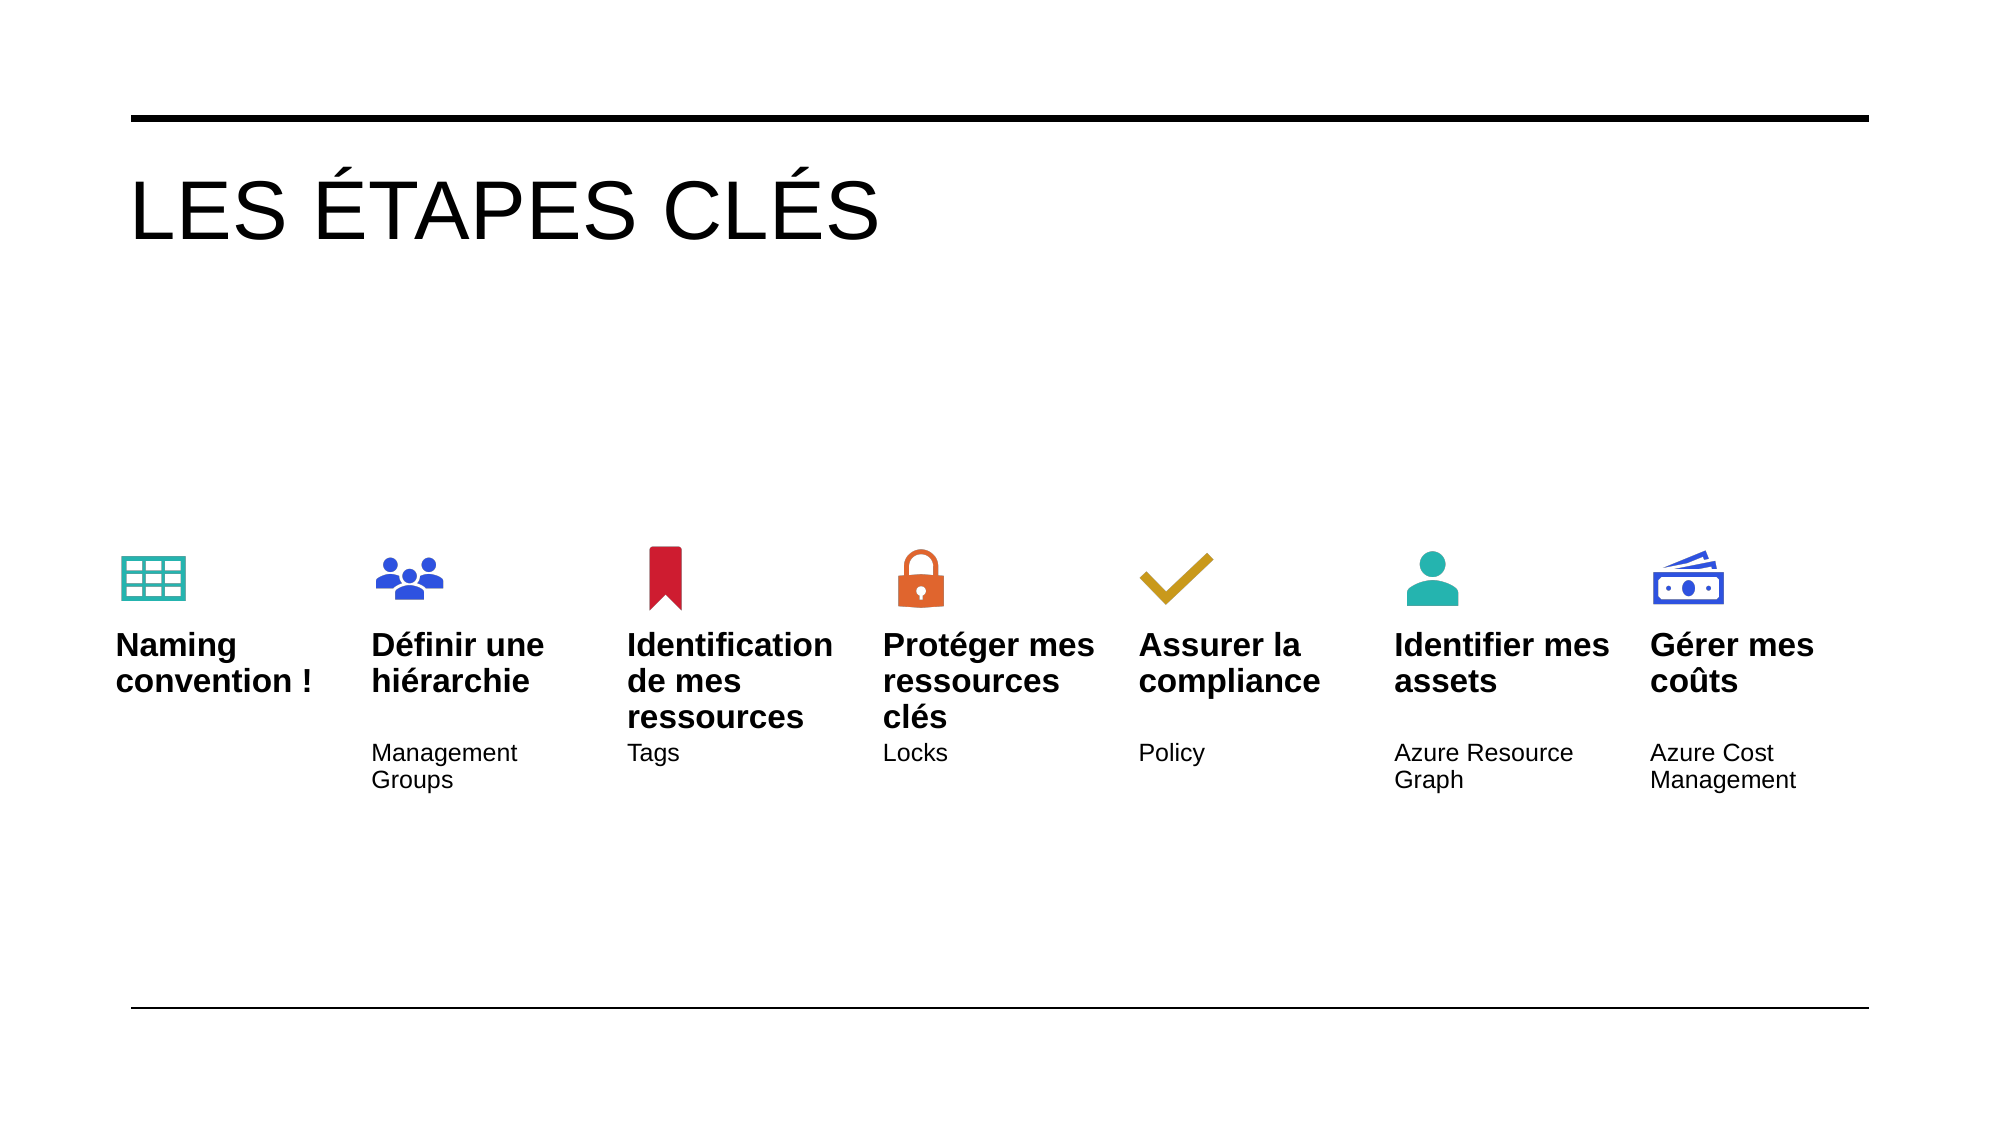

# Les étapes clés
Naming convention !
Définir une hiérarchie
Management Groups
Identification de mes ressources
Tags
Protéger mes ressources clés
Locks
Assurer la compliance
Policy
Identifier mes assets
Azure Resource Graph
Gérer mes coûts
Azure Cost Management